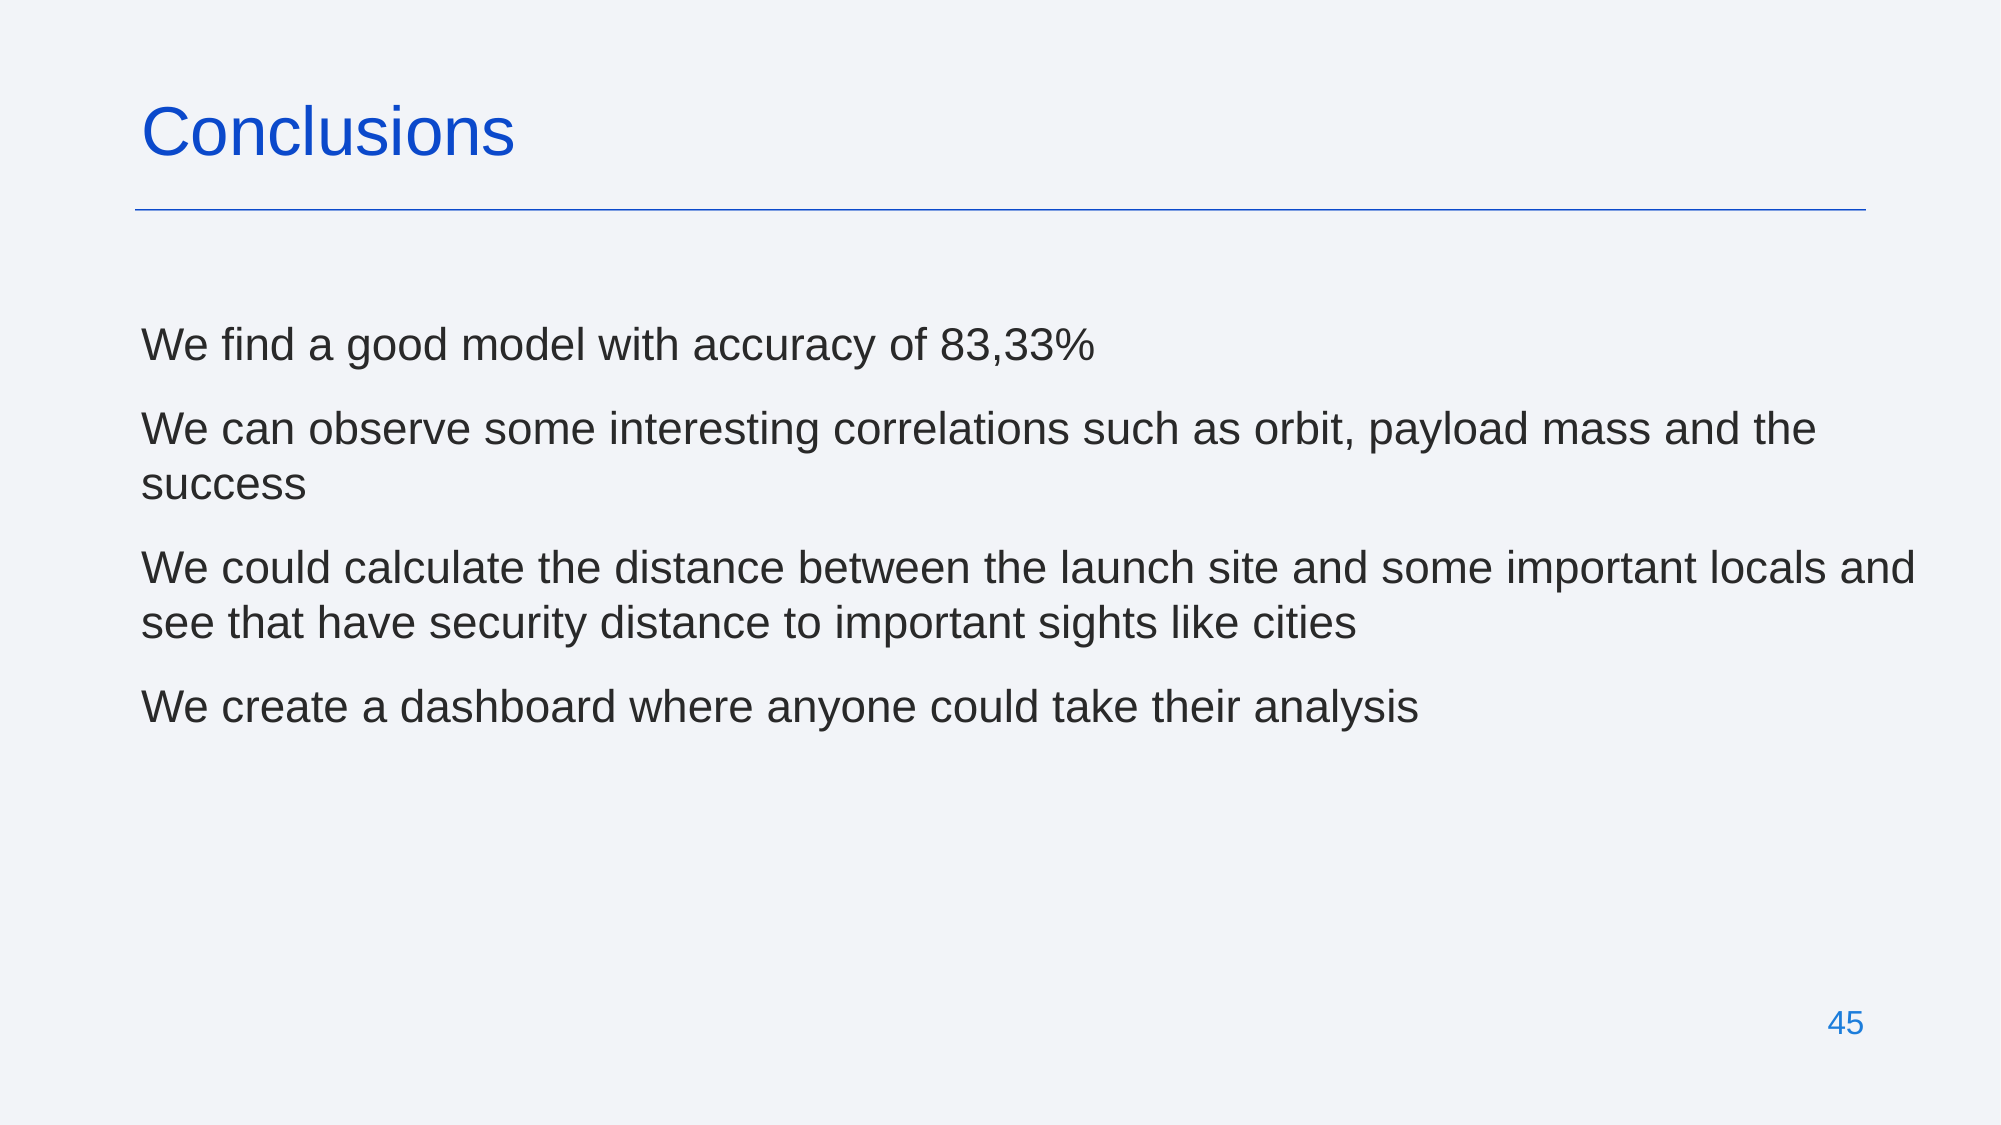

Conclusions
We find a good model with accuracy of 83,33%
We can observe some interesting correlations such as orbit, payload mass and the success
We could calculate the distance between the launch site and some important locals and see that have security distance to important sights like cities
We create a dashboard where anyone could take their analysis
45